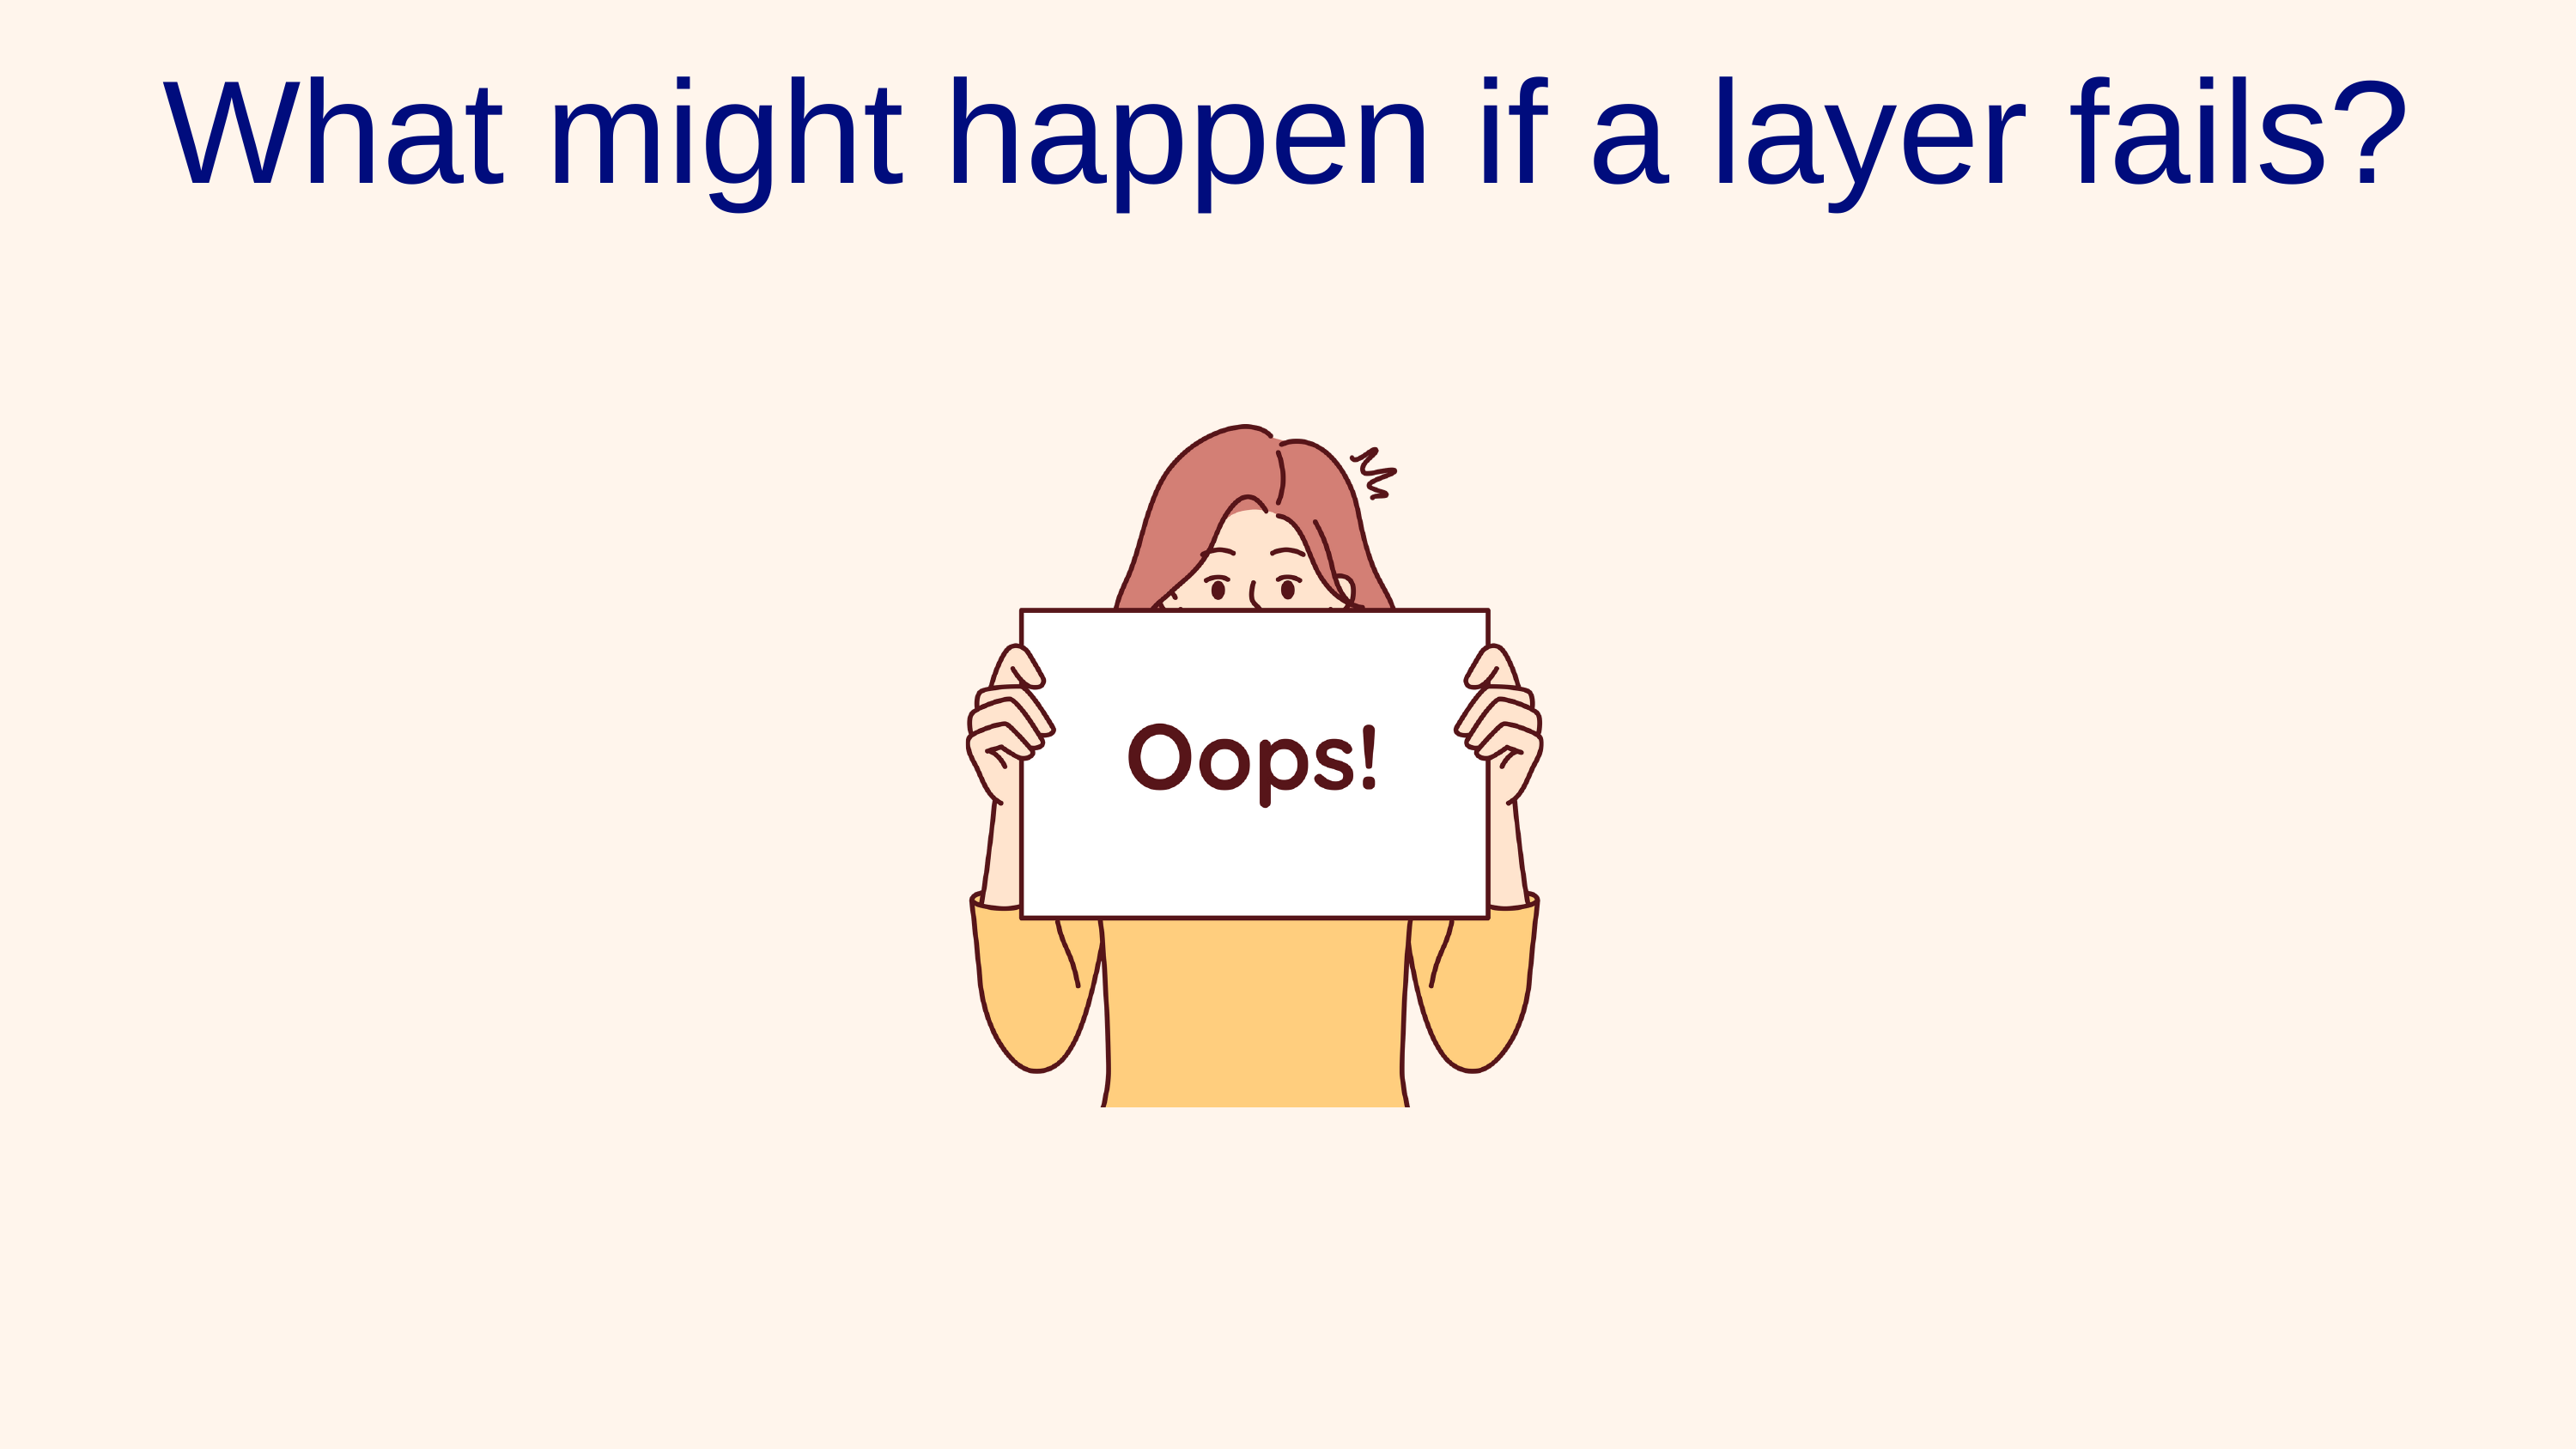

What might happen if a layer fails?